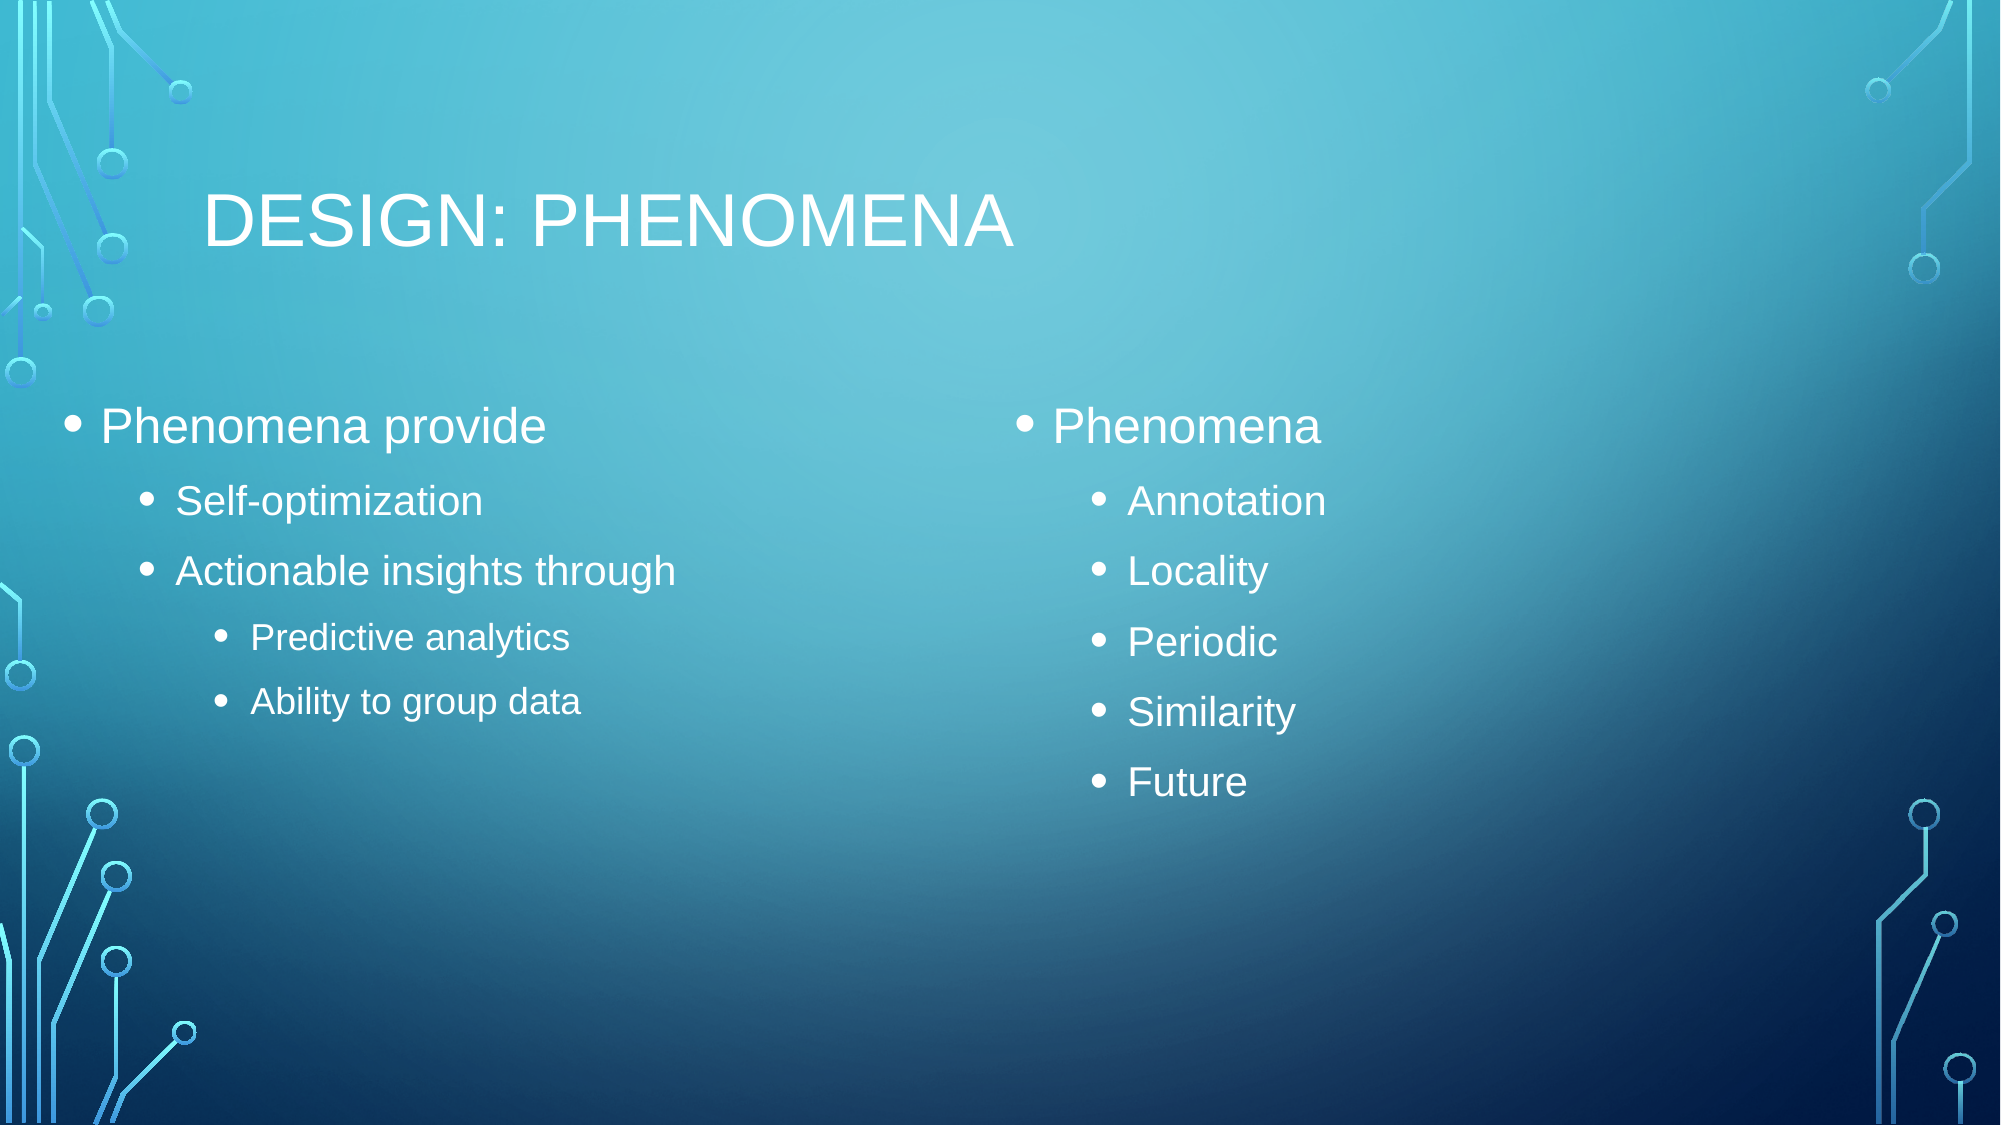

# Design: Phenomena
Phenomena provide
Self-optimization
Actionable insights through
Predictive analytics
Ability to group data

Phenomena
Annotation
Locality
Periodic
Similarity
Future